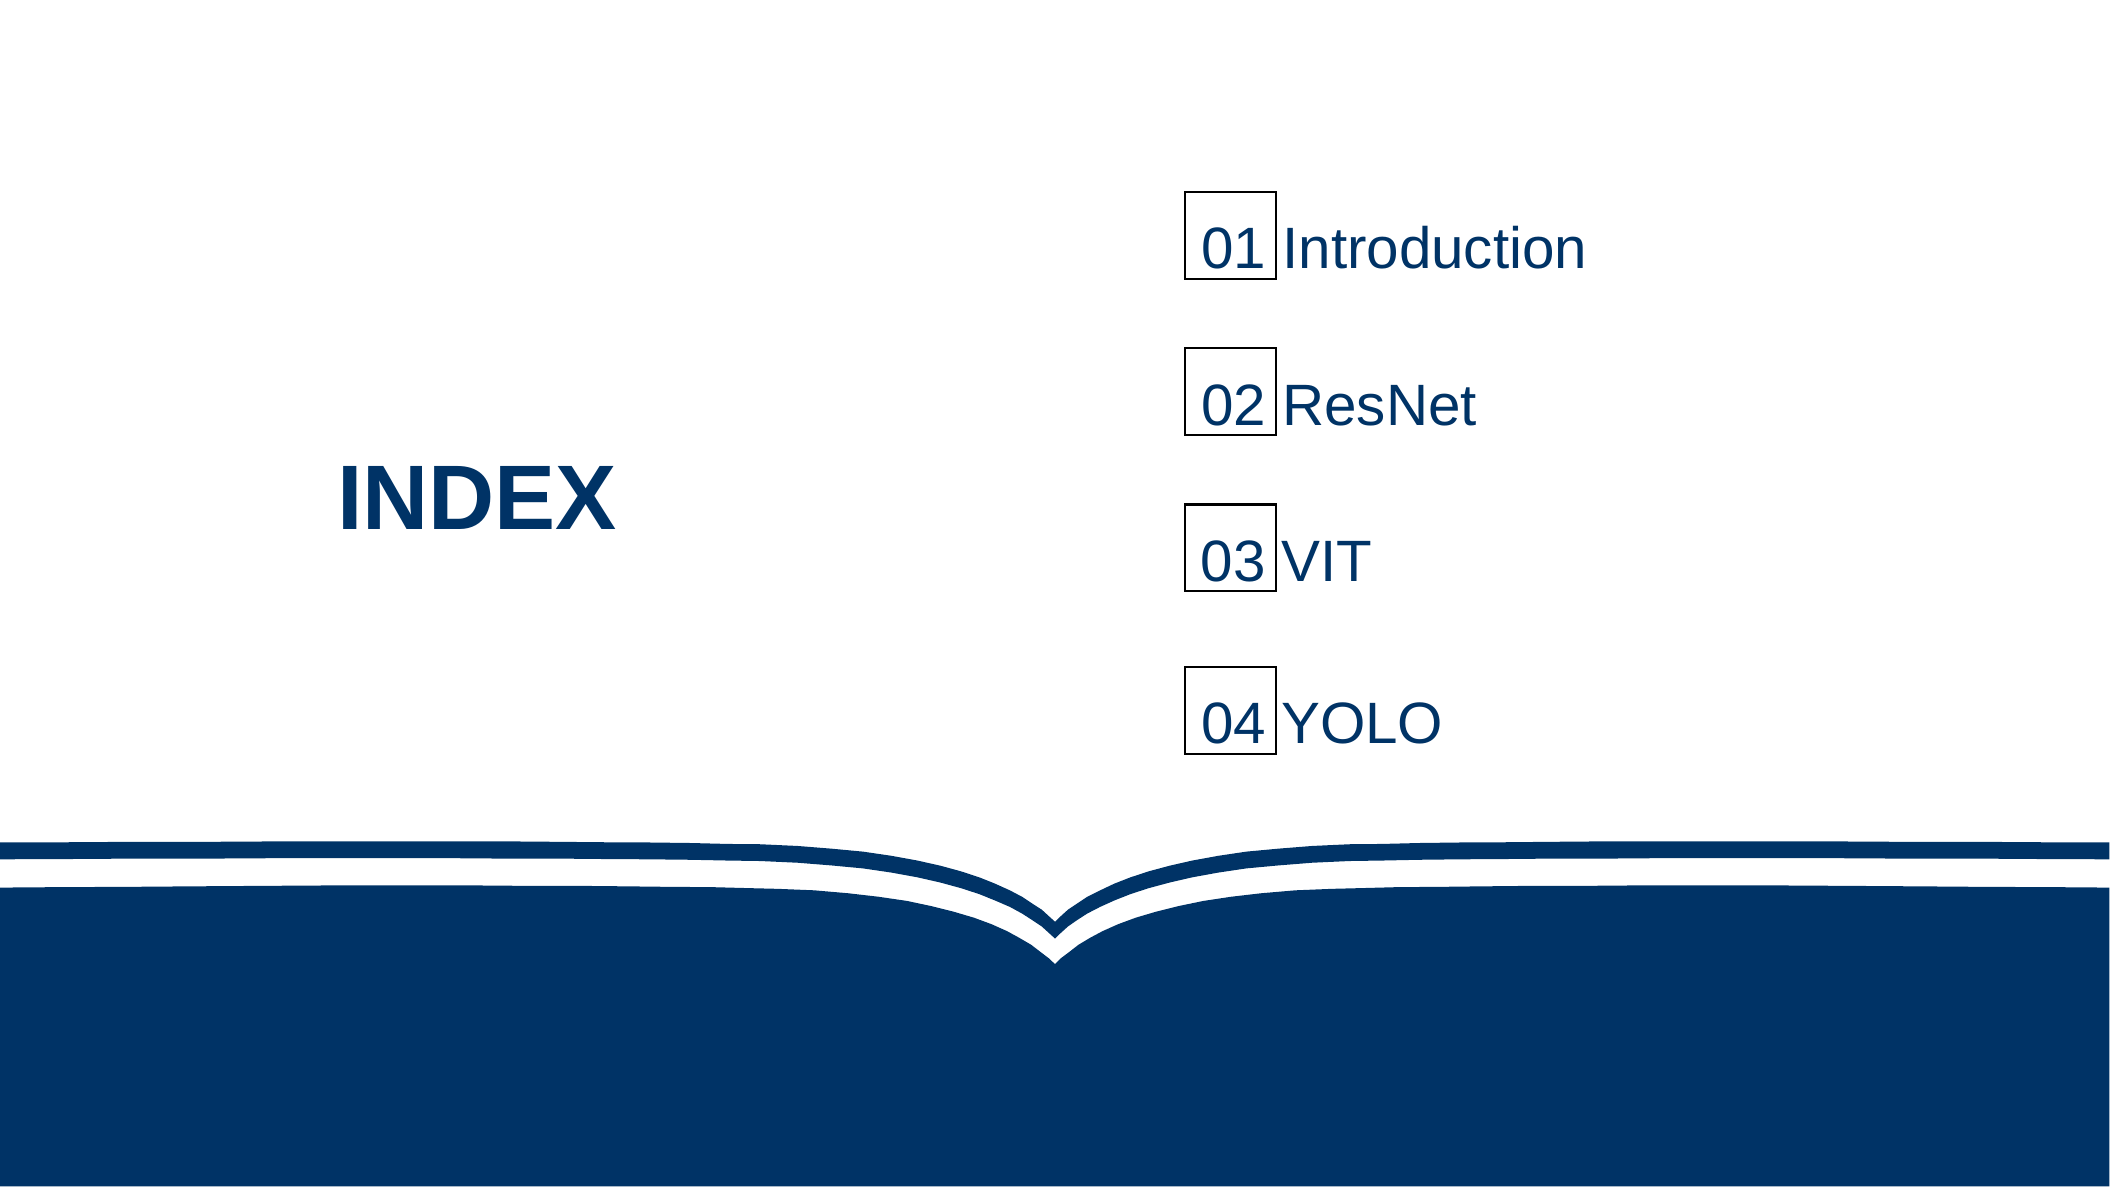

01 Introduction

02 ResNet

INDEX
03 VIT

04 YOLO